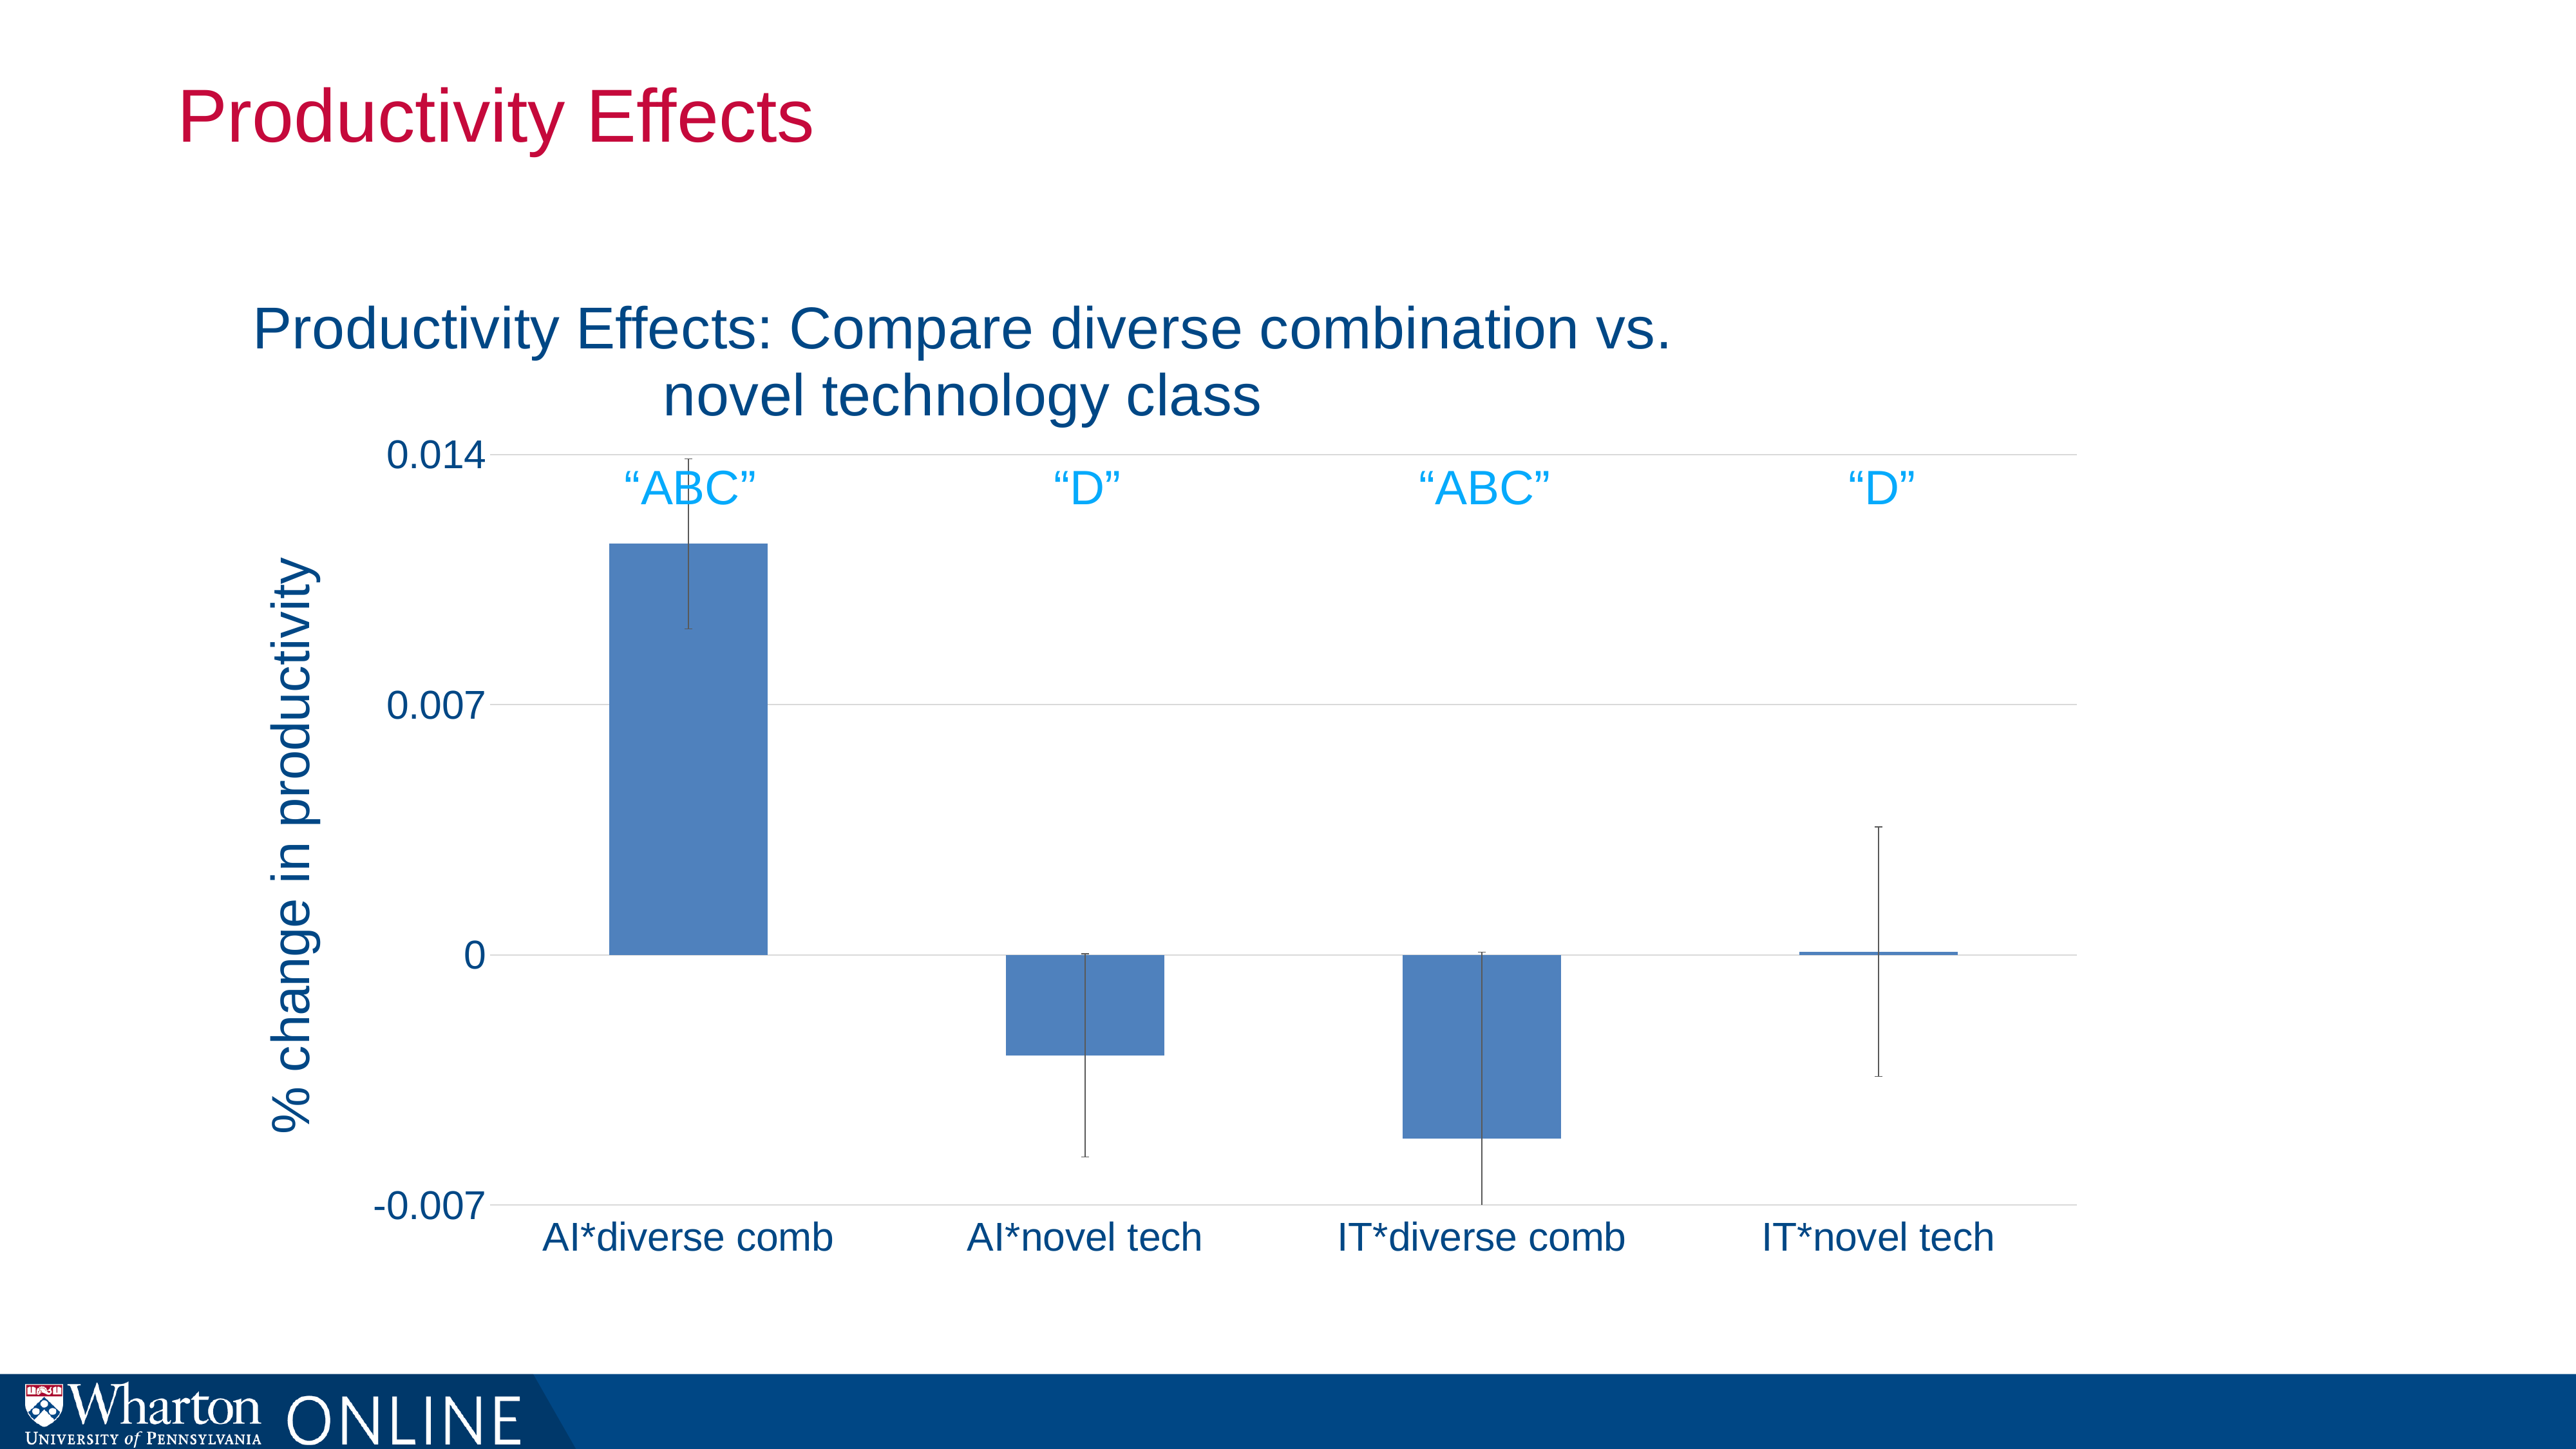

# Productivity Effects

### Chart: Productivity Effects: Compare diverse combination vs. novel technology class

| Category | Series1 |
|---|---|
| AI*diverse comb | 0.0115 |
| AI*novel tech | -0.00281 |
| IT*diverse comb | -0.00513 |
| IT*novel tech | 8.7e-05 |
“ABC”
“D”
“ABC”
“D”